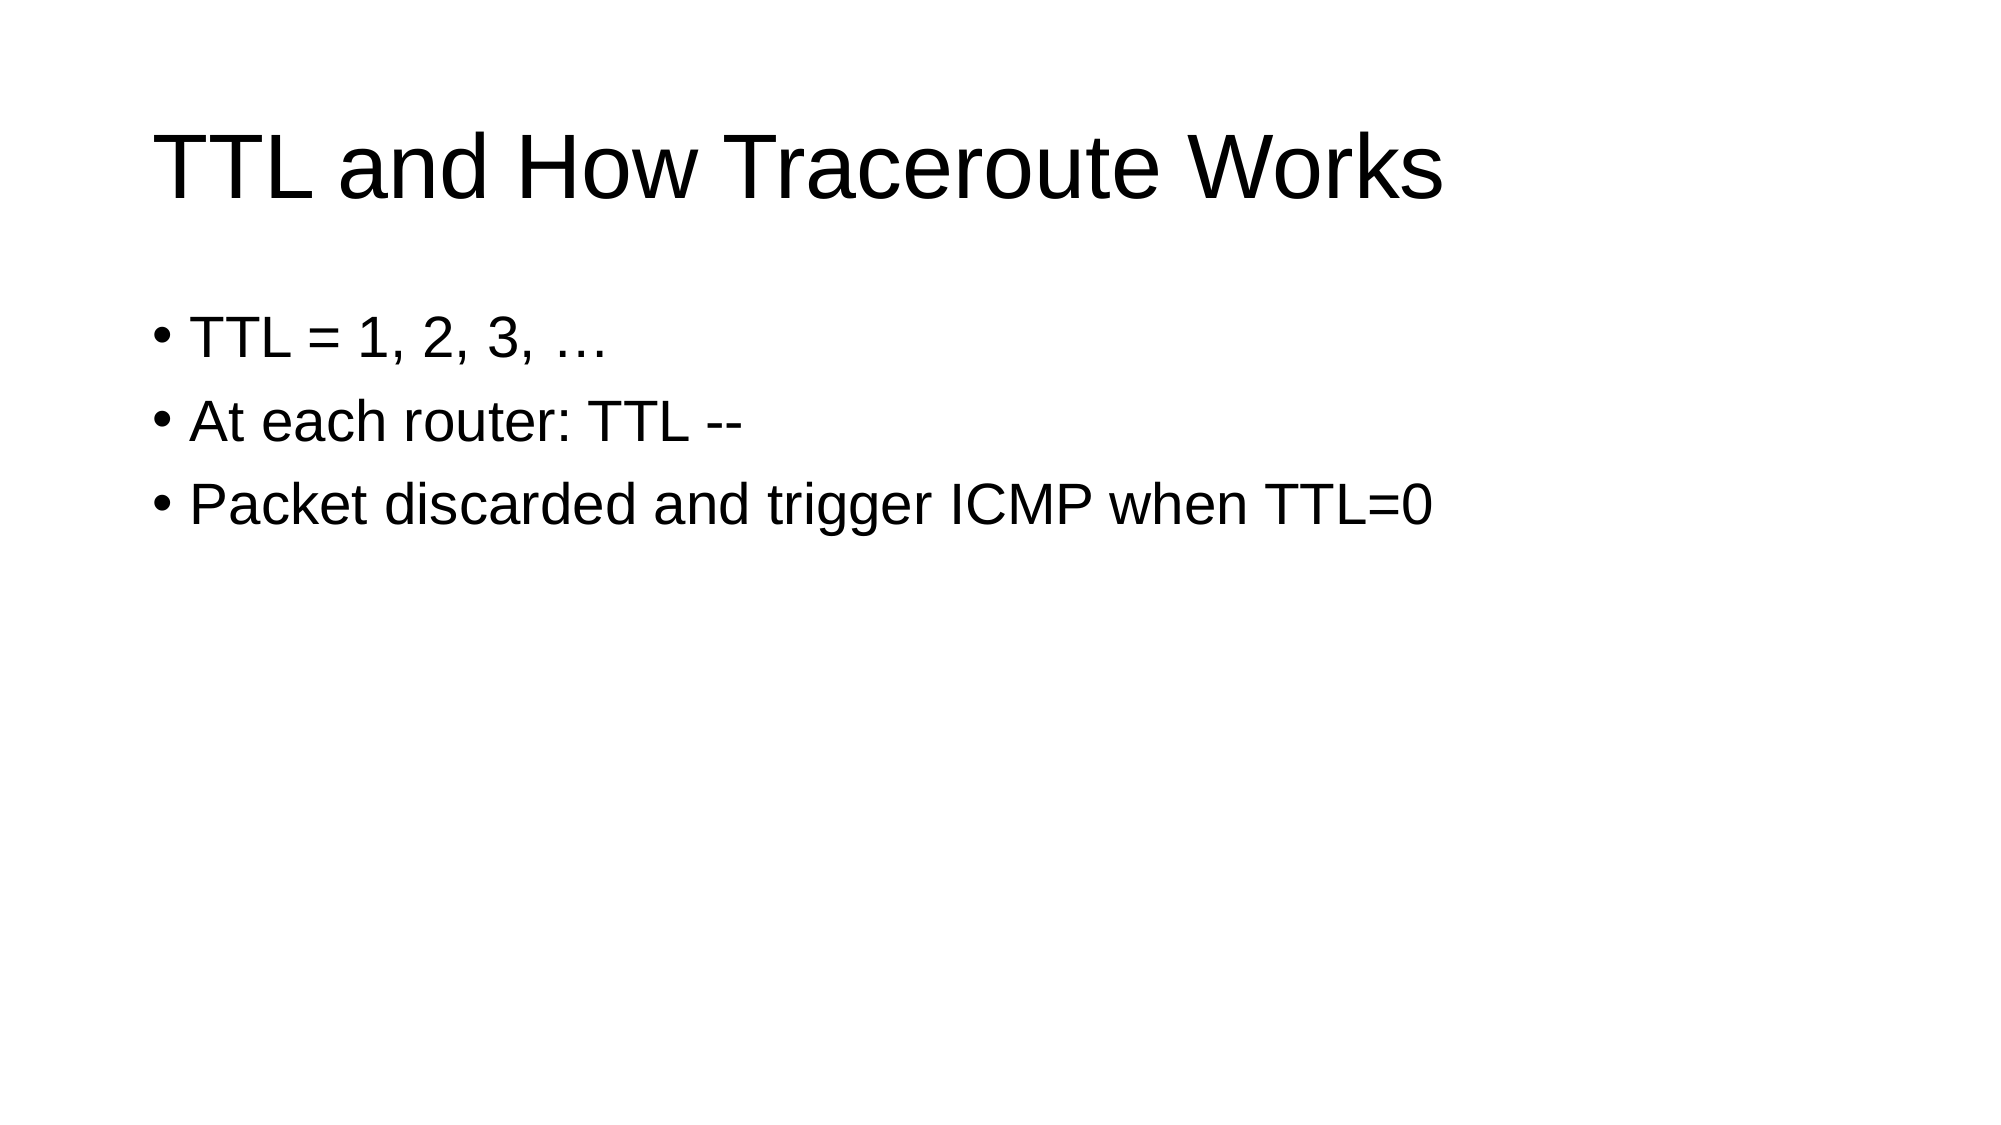

# TTL and How Traceroute Works
TTL = 1, 2, 3, …
At each router: TTL --
Packet discarded and trigger ICMP when TTL=0